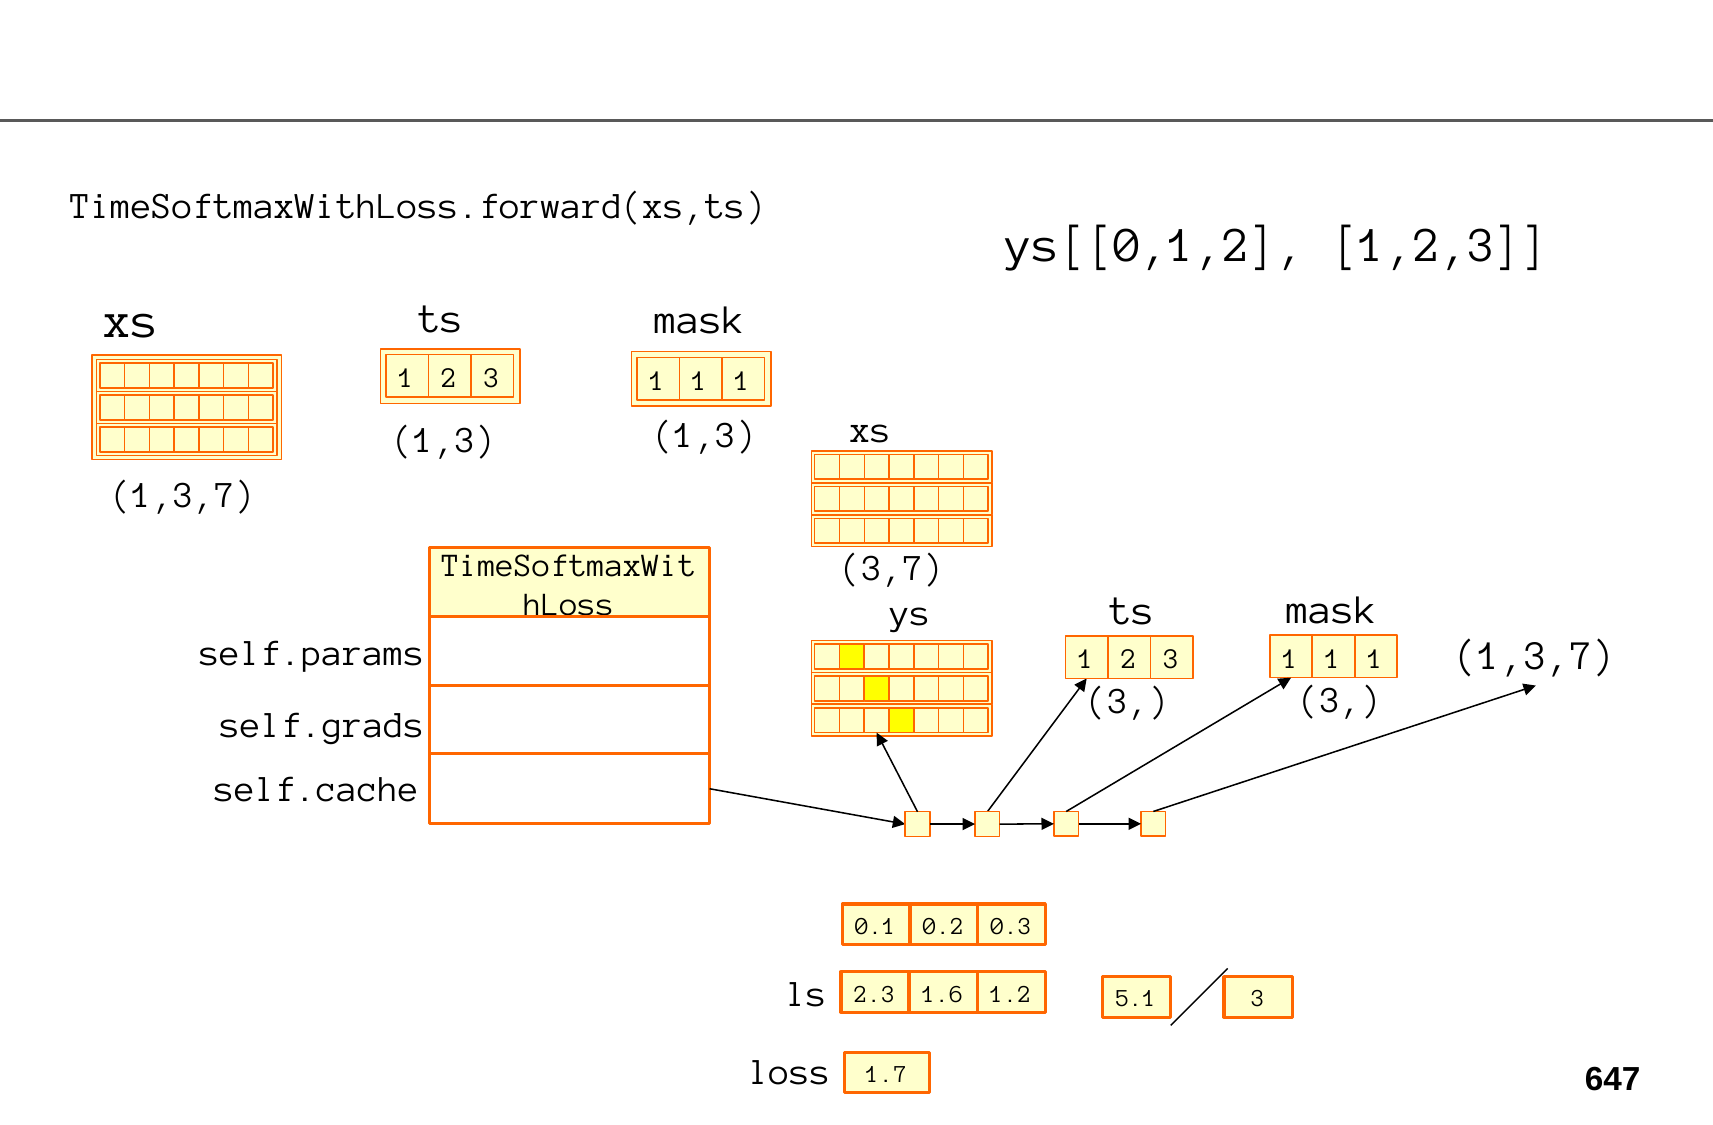

TimeSoftmaxWithLoss.forward(xs,ts)
ys[[0,1,2], [1,2,3]]
xs
ts
mask

1
2
3

1
1
1

xs
(1,3)
(1,3)

(1,3,7)

(3,7)
TimeSoftmaxWithLoss
mask
ts
ys

self.params
(1,3,7)
1
1
1
1
2
3

(3,)
(3,)

self.grads

self.cache

0.1
0.2
0.3
ls
2.3
1.6
1.2
5.1
3
loss
1.7